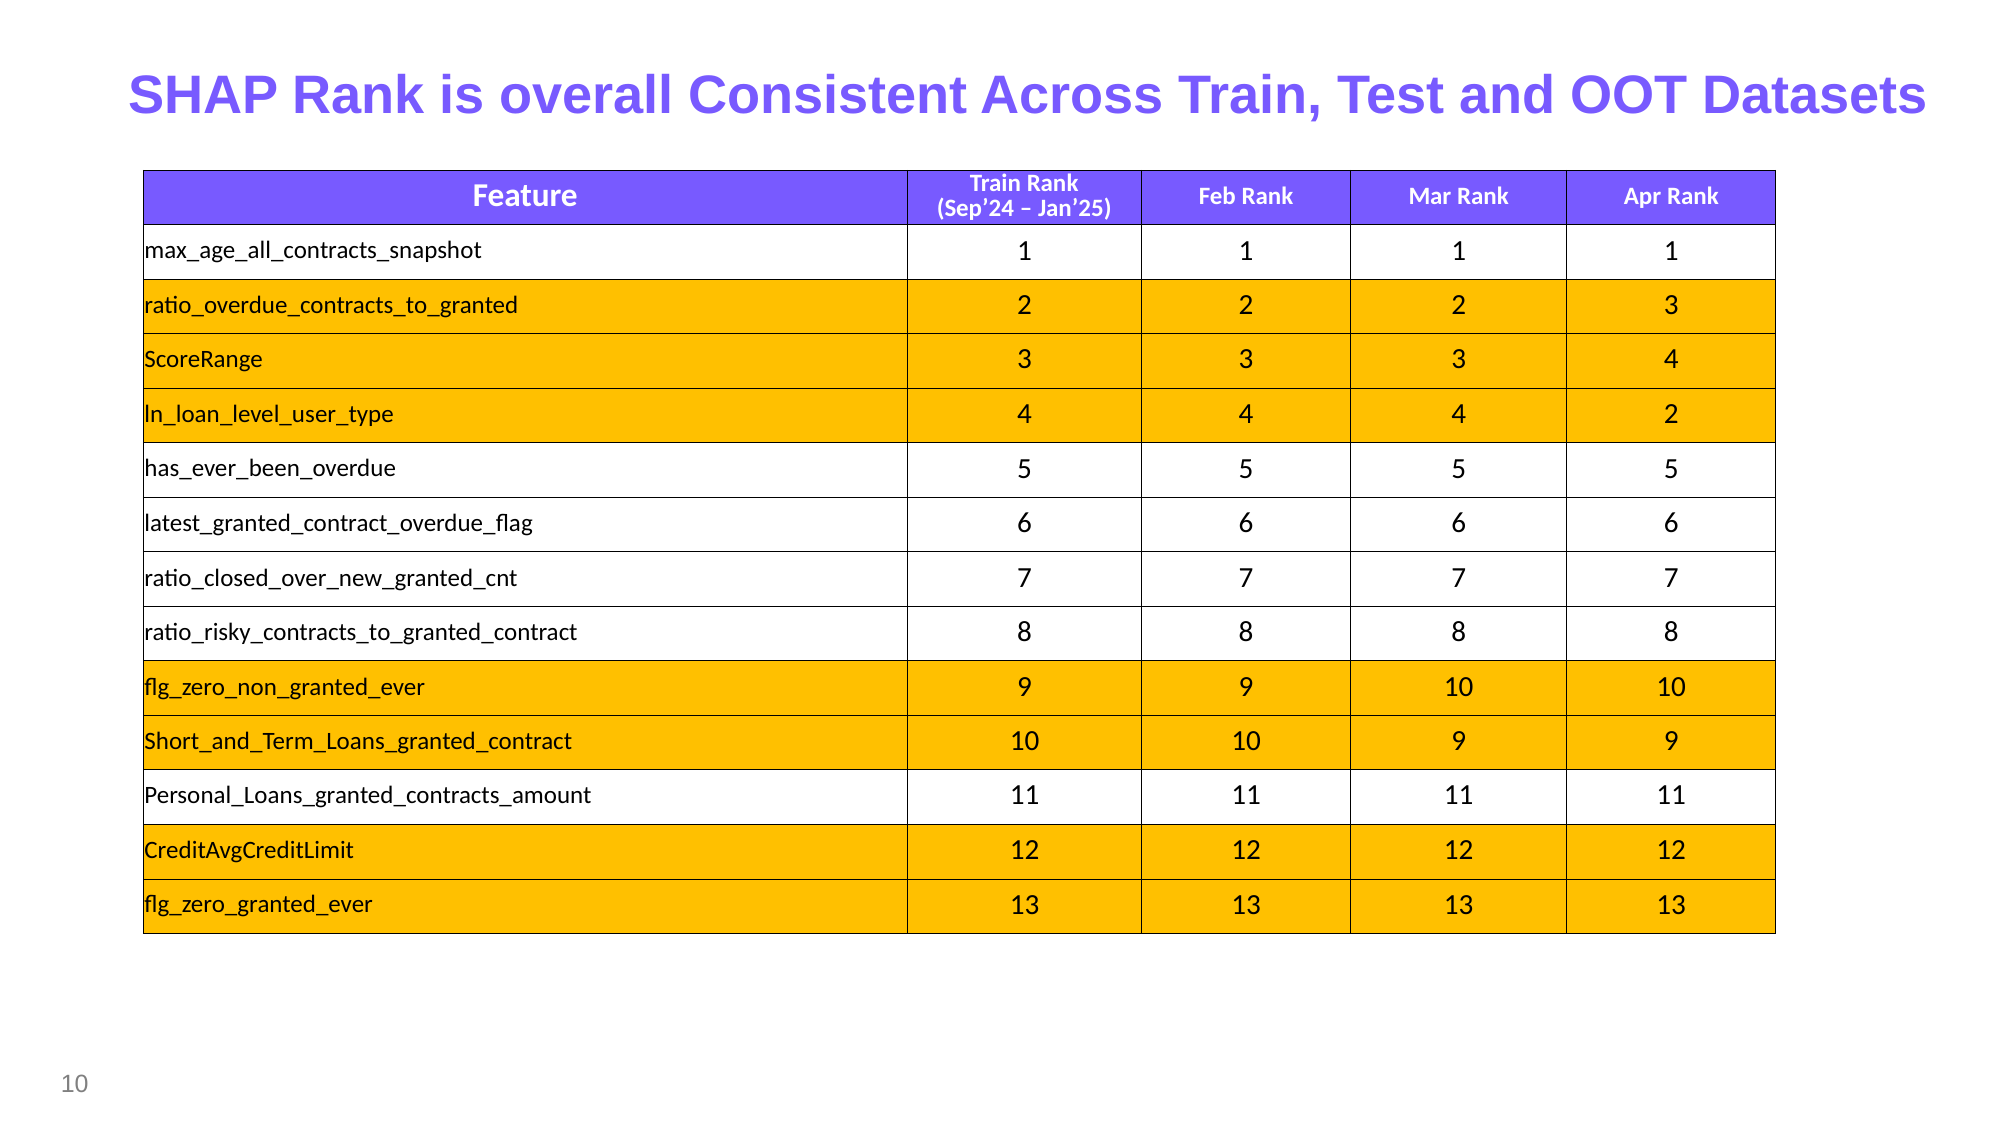

SHAP Rank is overall Consistent Across Train, Test and OOT Datasets
| Feature | Train Rank (Sep’24 – Jan’25) | Feb Rank | Mar Rank | Apr Rank |
| --- | --- | --- | --- | --- |
| max\_age\_all\_contracts\_snapshot | 1 | 1 | 1 | 1 |
| ratio\_overdue\_contracts\_to\_granted | 2 | 2 | 2 | 3 |
| ScoreRange | 3 | 3 | 3 | 4 |
| ln\_loan\_level\_user\_type | 4 | 4 | 4 | 2 |
| has\_ever\_been\_overdue | 5 | 5 | 5 | 5 |
| latest\_granted\_contract\_overdue\_flag | 6 | 6 | 6 | 6 |
| ratio\_closed\_over\_new\_granted\_cnt | 7 | 7 | 7 | 7 |
| ratio\_risky\_contracts\_to\_granted\_contract | 8 | 8 | 8 | 8 |
| flg\_zero\_non\_granted\_ever | 9 | 9 | 10 | 10 |
| Short\_and\_Term\_Loans\_granted\_contract | 10 | 10 | 9 | 9 |
| Personal\_Loans\_granted\_contracts\_amount | 11 | 11 | 11 | 11 |
| CreditAvgCreditLimit | 12 | 12 | 12 | 12 |
| flg\_zero\_granted\_ever | 13 | 13 | 13 | 13 |
10